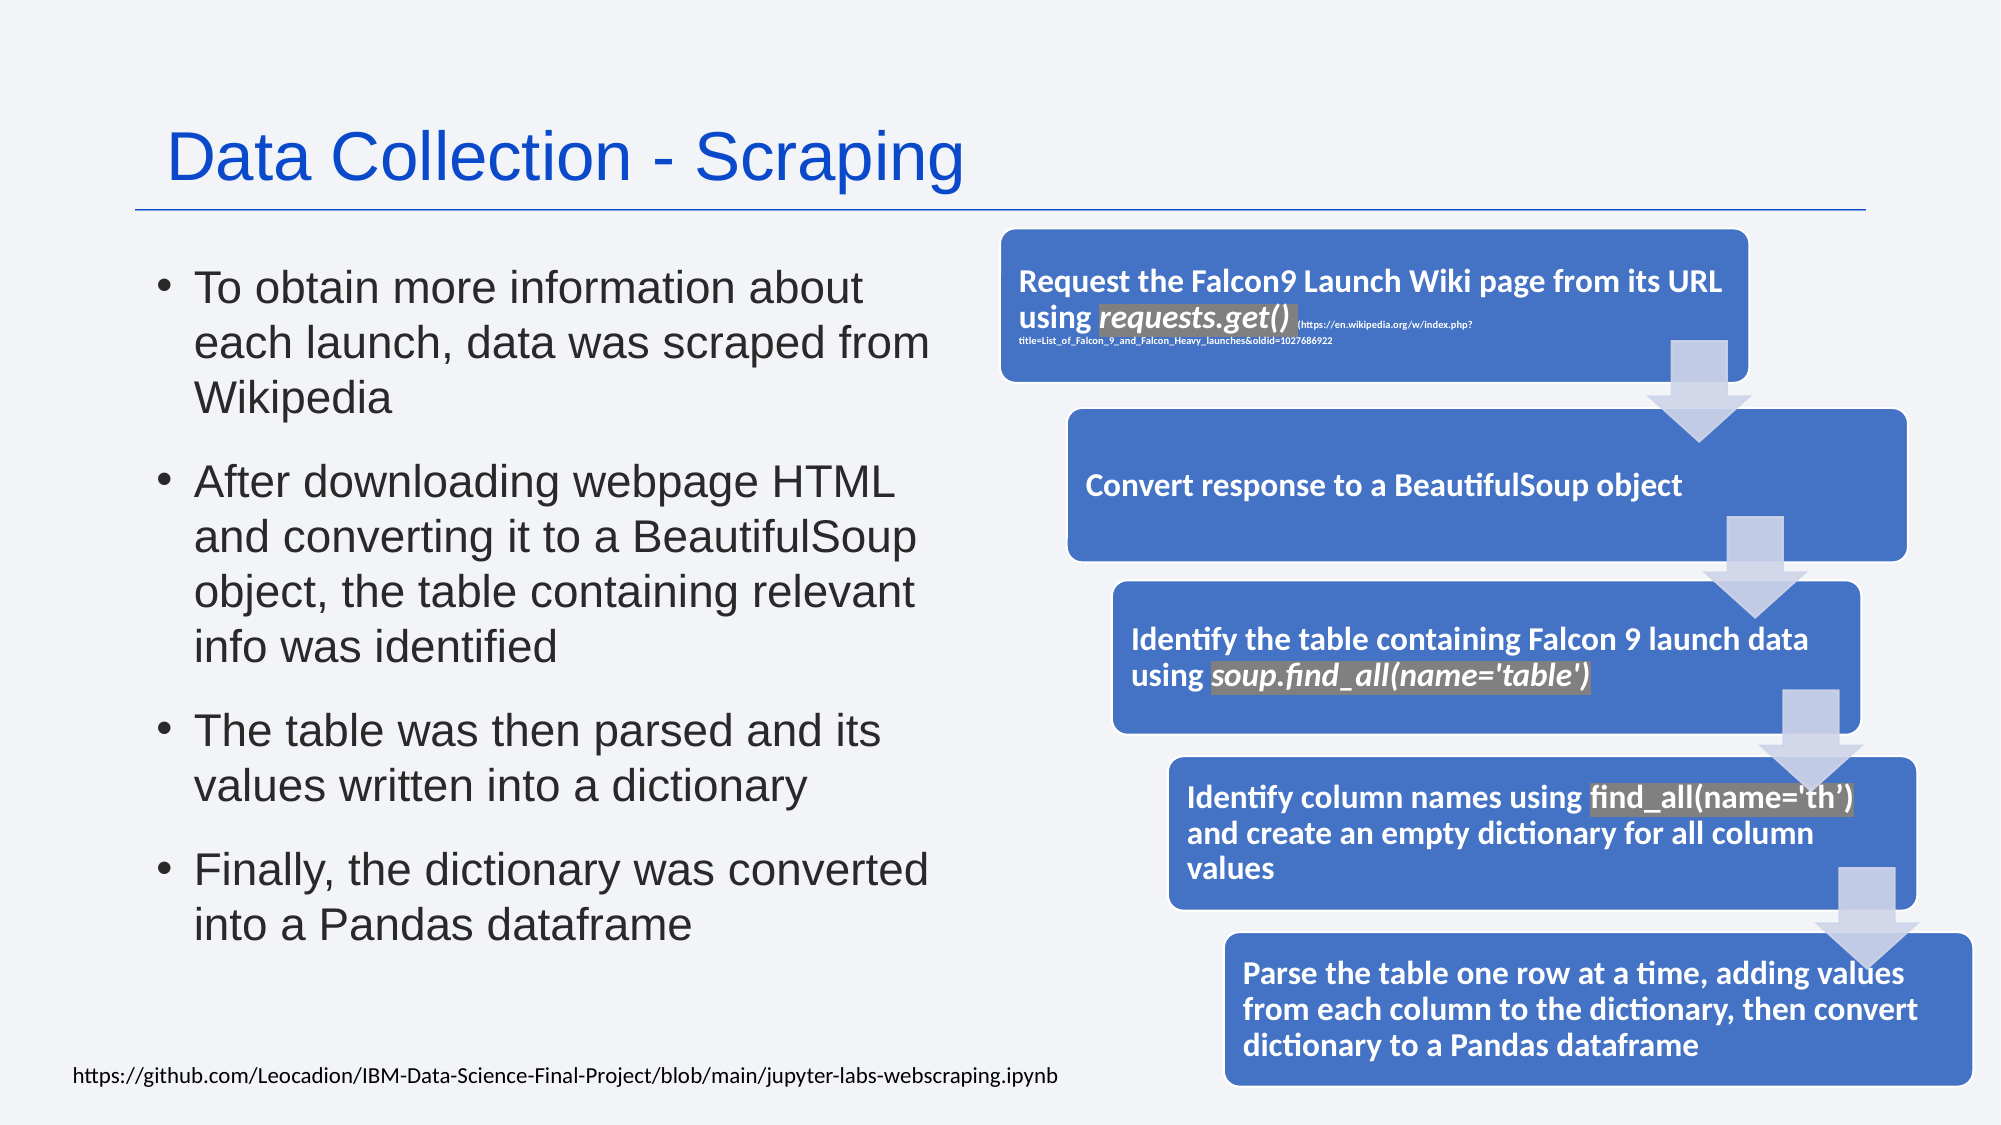

Data Collection - Scraping
Request the Falcon9 Launch Wiki page from its URL using requests.get() (https://en.wikipedia.org/w/index.php?title=List_of_Falcon_9_and_Falcon_Heavy_launches&oldid=1027686922
Convert response to a BeautifulSoup object
Identify the table containing Falcon 9 launch data using soup.find_all(name='table')
Identify column names using find_all(name='th’) and create an empty dictionary for all column values
Parse the table one row at a time, adding values from each column to the dictionary, then convert dictionary to a Pandas dataframe

To obtain more information about each launch, data was scraped from Wikipedia
After downloading webpage HTML and converting it to a BeautifulSoup object, the table containing relevant info was identified
The table was then parsed and its values written into a dictionary
Finally, the dictionary was converted into a Pandas dataframe
9
https://github.com/Leocadion/IBM-Data-Science-Final-Project/blob/main/jupyter-labs-webscraping.ipynb